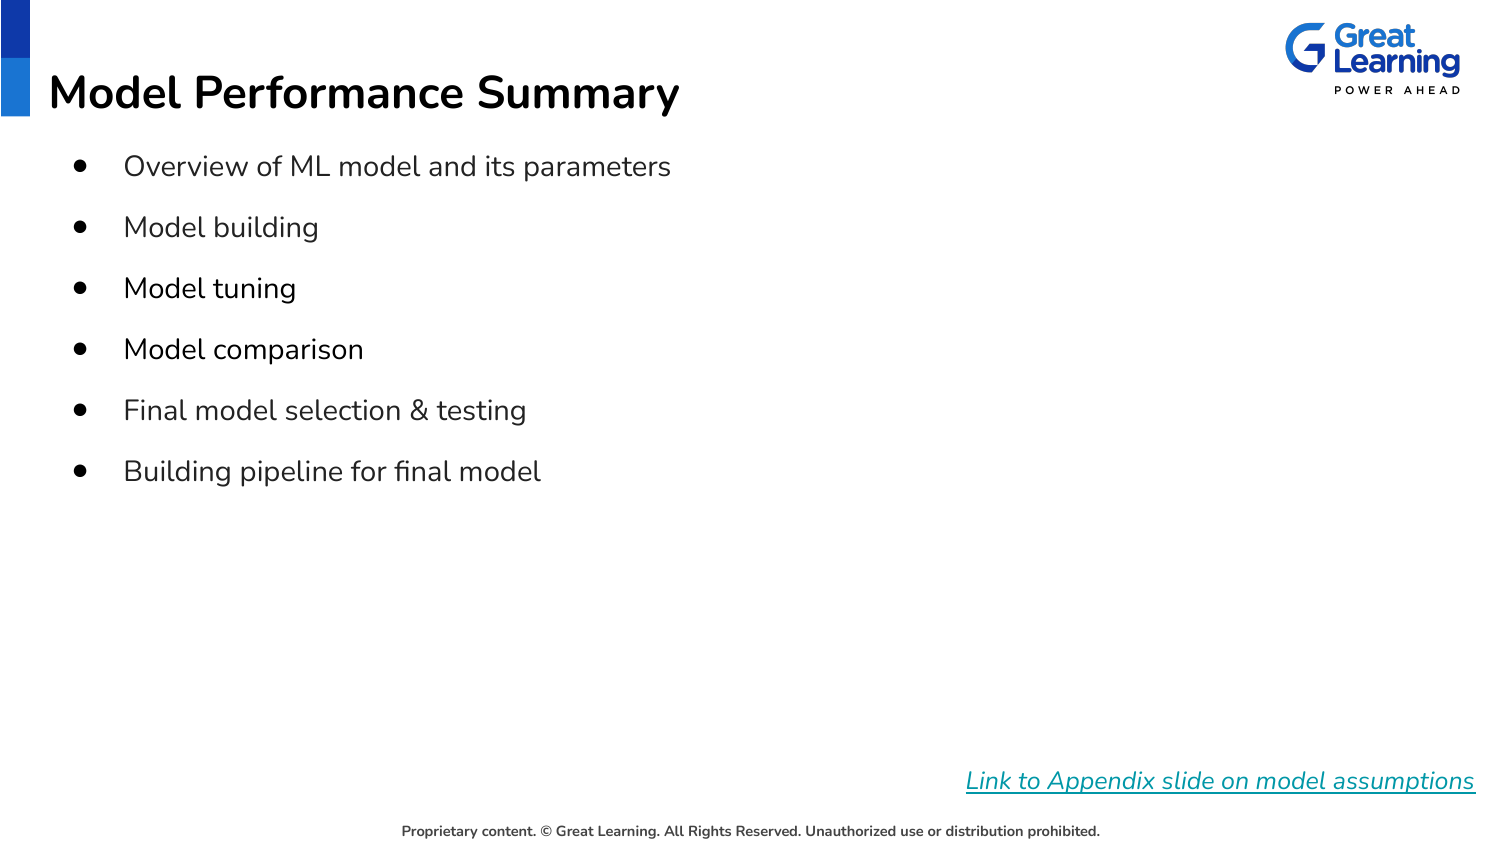

# Model Performance Summary
Overview of ML model and its parameters
Model building
Model tuning
Model comparison
Final model selection & testing
Building pipeline for final model

Link to Appendix slide on model assumptions